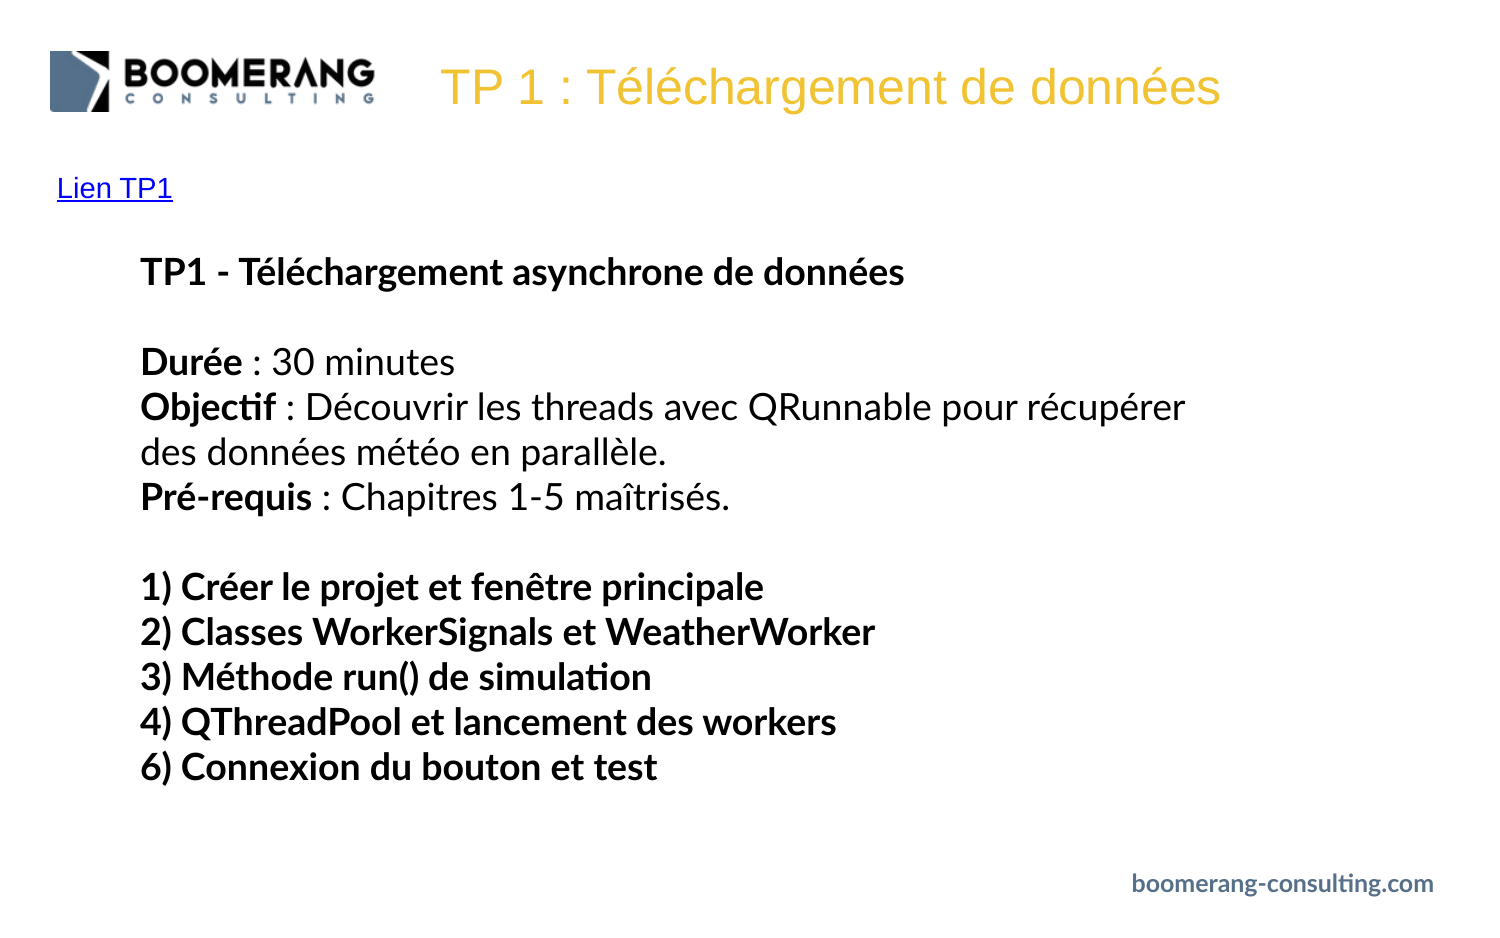

# TP 1 : Téléchargement de données
Lien TP1
TP1 - Téléchargement asynchrone de données
Durée : 30 minutes
Objectif : Découvrir les threads avec QRunnable pour récupérer des données météo en parallèle.
Pré-requis : Chapitres 1-5 maîtrisés.
1) Créer le projet et fenêtre principale
2) Classes WorkerSignals et WeatherWorker
3) Méthode run() de simulation
4) QThreadPool et lancement des workers
6) Connexion du bouton et test